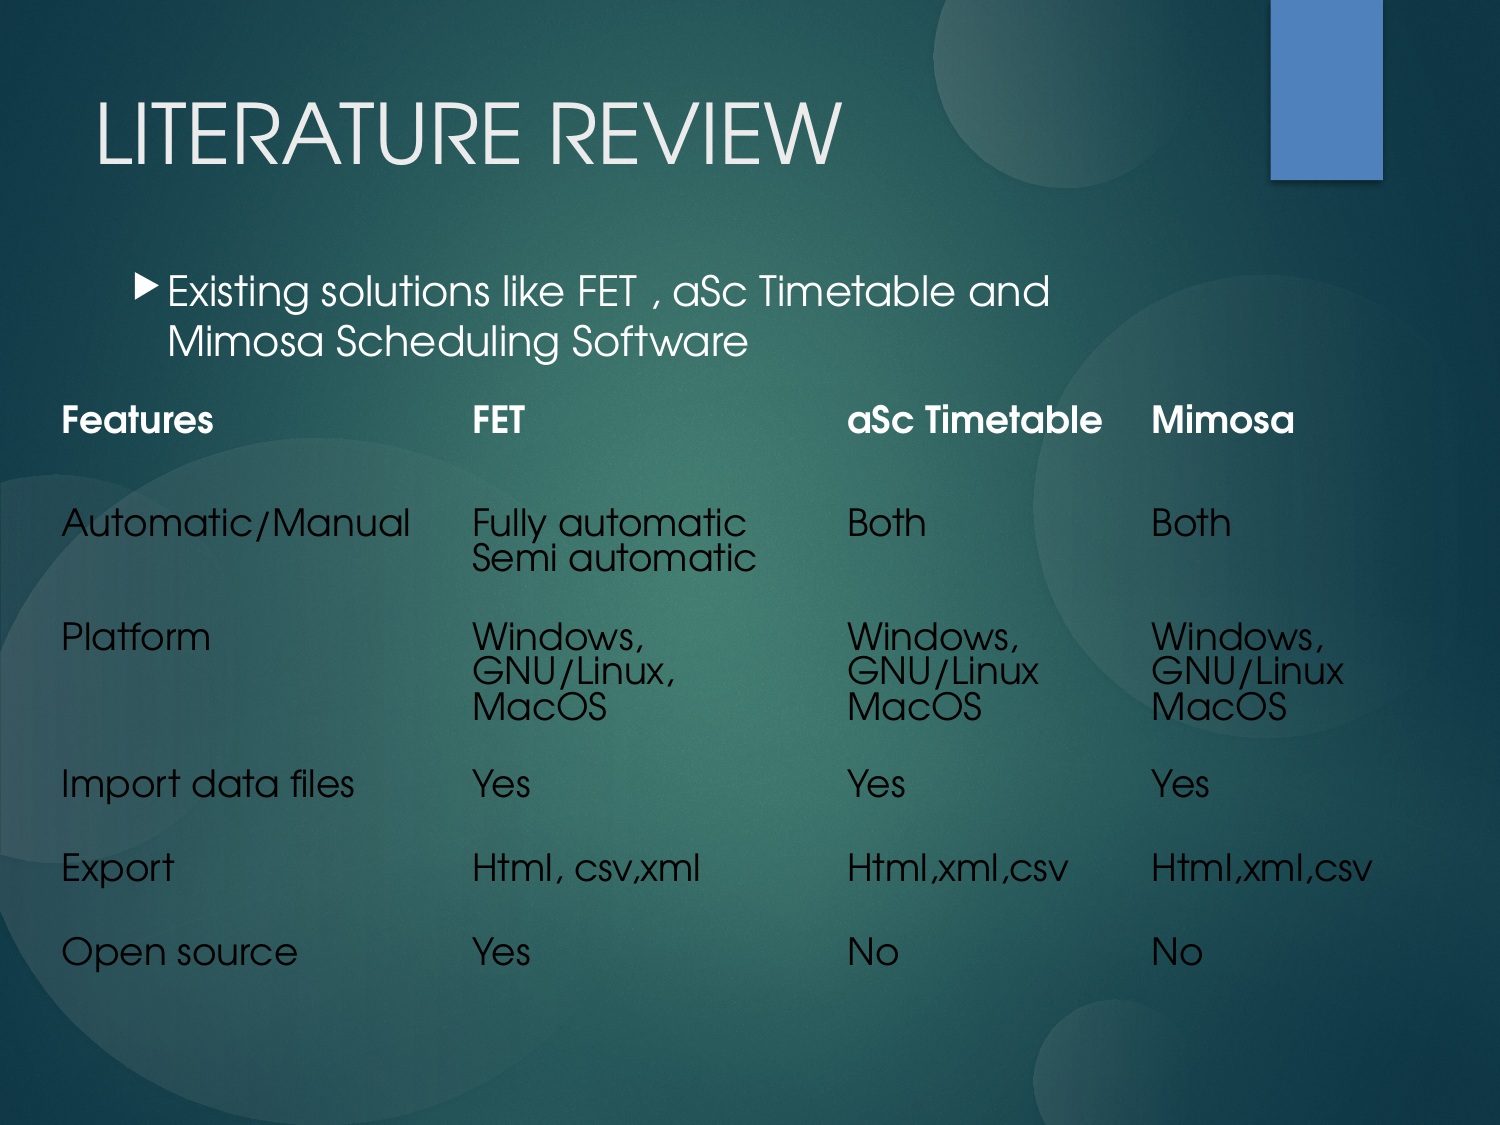

LITERATURE REVIEW
Existing solutions like FET , aSc Timetable and Mimosa Scheduling Software
| Features | FET | aSc Timetable | Mimosa |
| --- | --- | --- | --- |
| Automatic/Manual | Fully automatic Semi automatic | Both | Both |
| Platform | Windows, GNU/Linux, MacOS | Windows, GNU/Linux MacOS | Windows, GNU/Linux MacOS |
| Import data files | Yes | Yes | Yes |
| Export | Html, csv,xml | Html,xml,csv | Html,xml,csv |
| Open source | Yes | No | No |